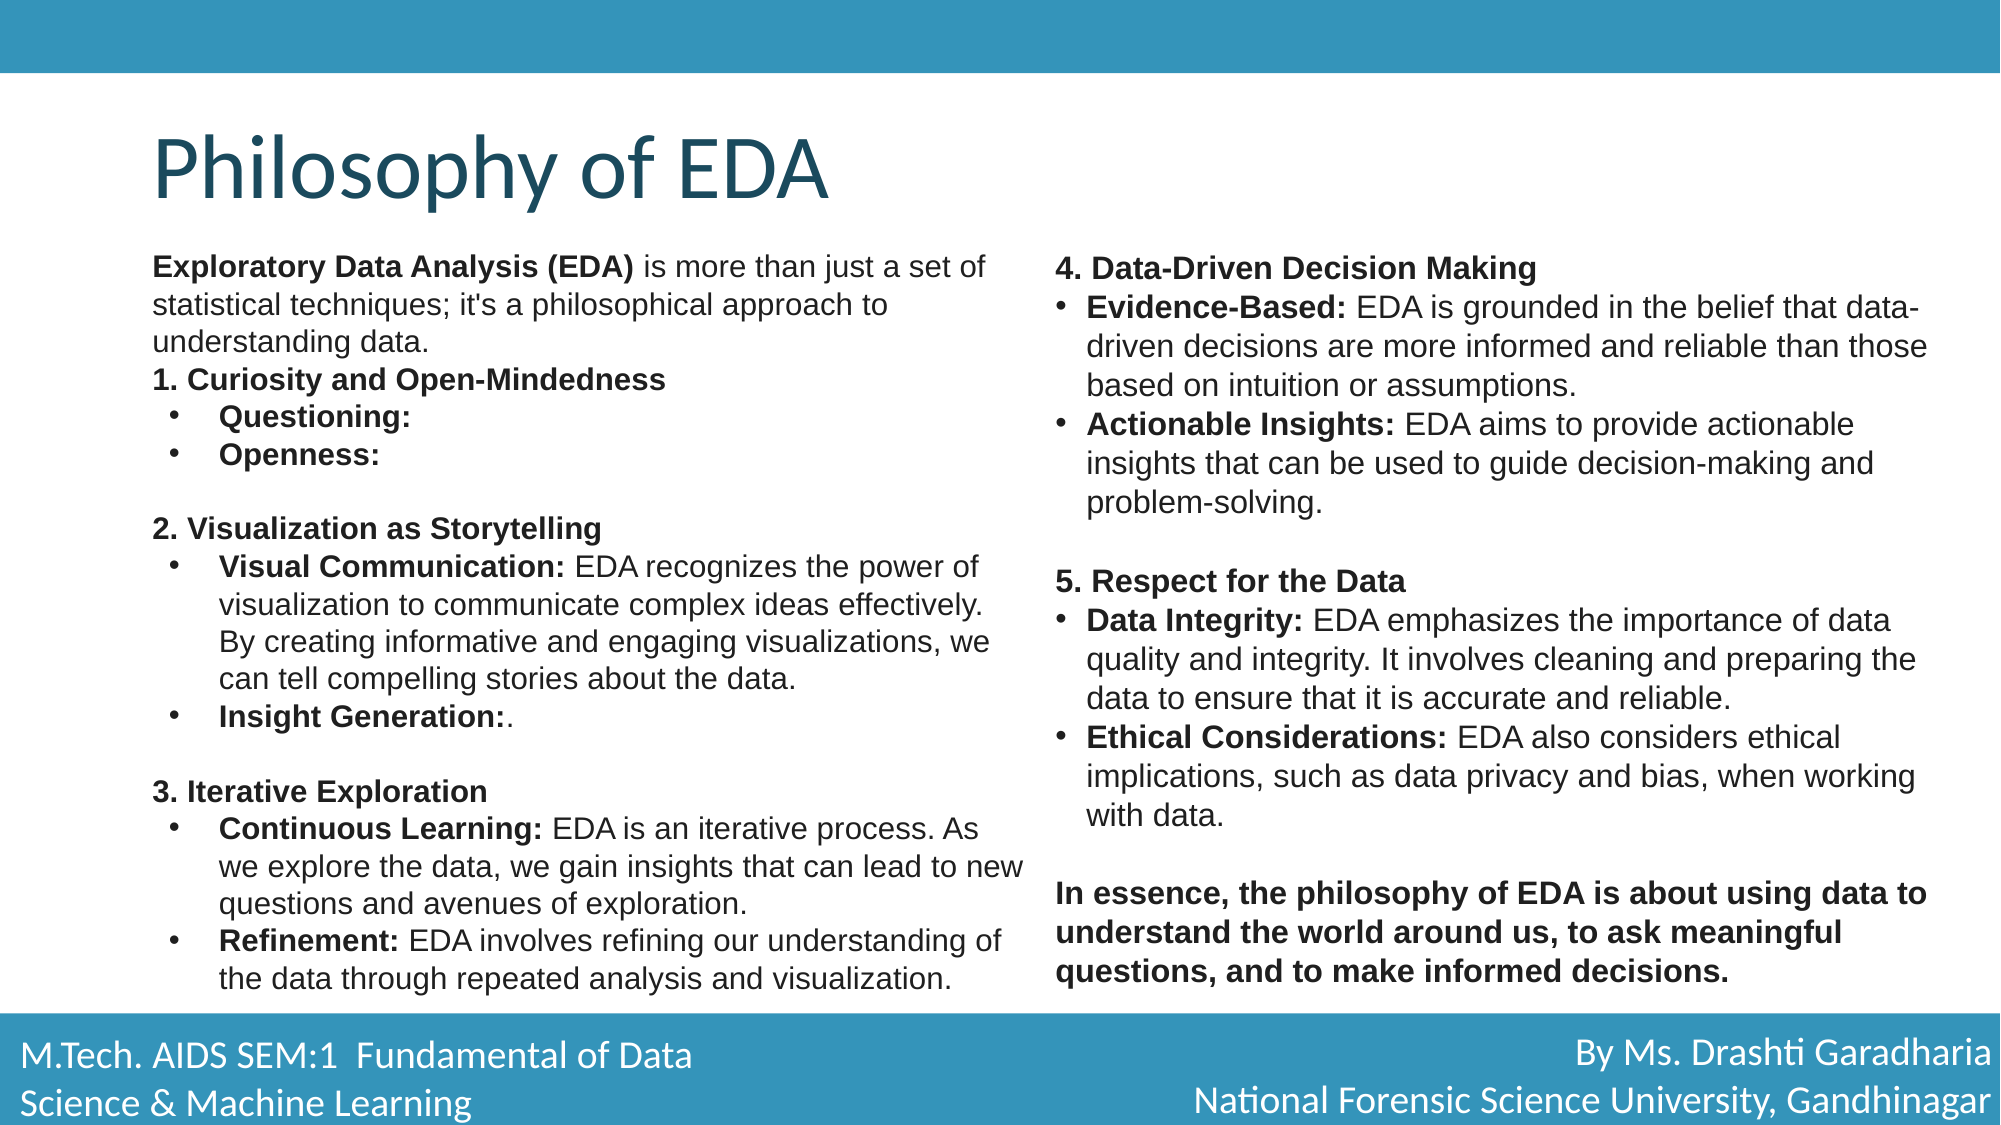

# Philosophy of EDA
Exploratory Data Analysis (EDA) is more than just a set of statistical techniques; it's a philosophical approach to understanding data.
1. Curiosity and Open-Mindedness
Questioning:
Openness:

2. Visualization as Storytelling
Visual Communication: EDA recognizes the power of visualization to communicate complex ideas effectively. By creating informative and engaging visualizations, we can tell compelling stories about the data.
Insight Generation:.

3. Iterative Exploration
Continuous Learning: EDA is an iterative process. As we explore the data, we gain insights that can lead to new questions and avenues of exploration.
Refinement: EDA involves refining our understanding of the data through repeated analysis and visualization.

4. Data-Driven Decision Making
Evidence-Based: EDA is grounded in the belief that data-driven decisions are more informed and reliable than those based on intuition or assumptions.
Actionable Insights: EDA aims to provide actionable insights that can be used to guide decision-making and problem-solving.

5. Respect for the Data
Data Integrity: EDA emphasizes the importance of data quality and integrity. It involves cleaning and preparing the data to ensure that it is accurate and reliable.
Ethical Considerations: EDA also considers ethical implications, such as data privacy and bias, when working with data.

In essence, the philosophy of EDA is about using data to understand the world around us, to ask meaningful questions, and to make informed decisions.